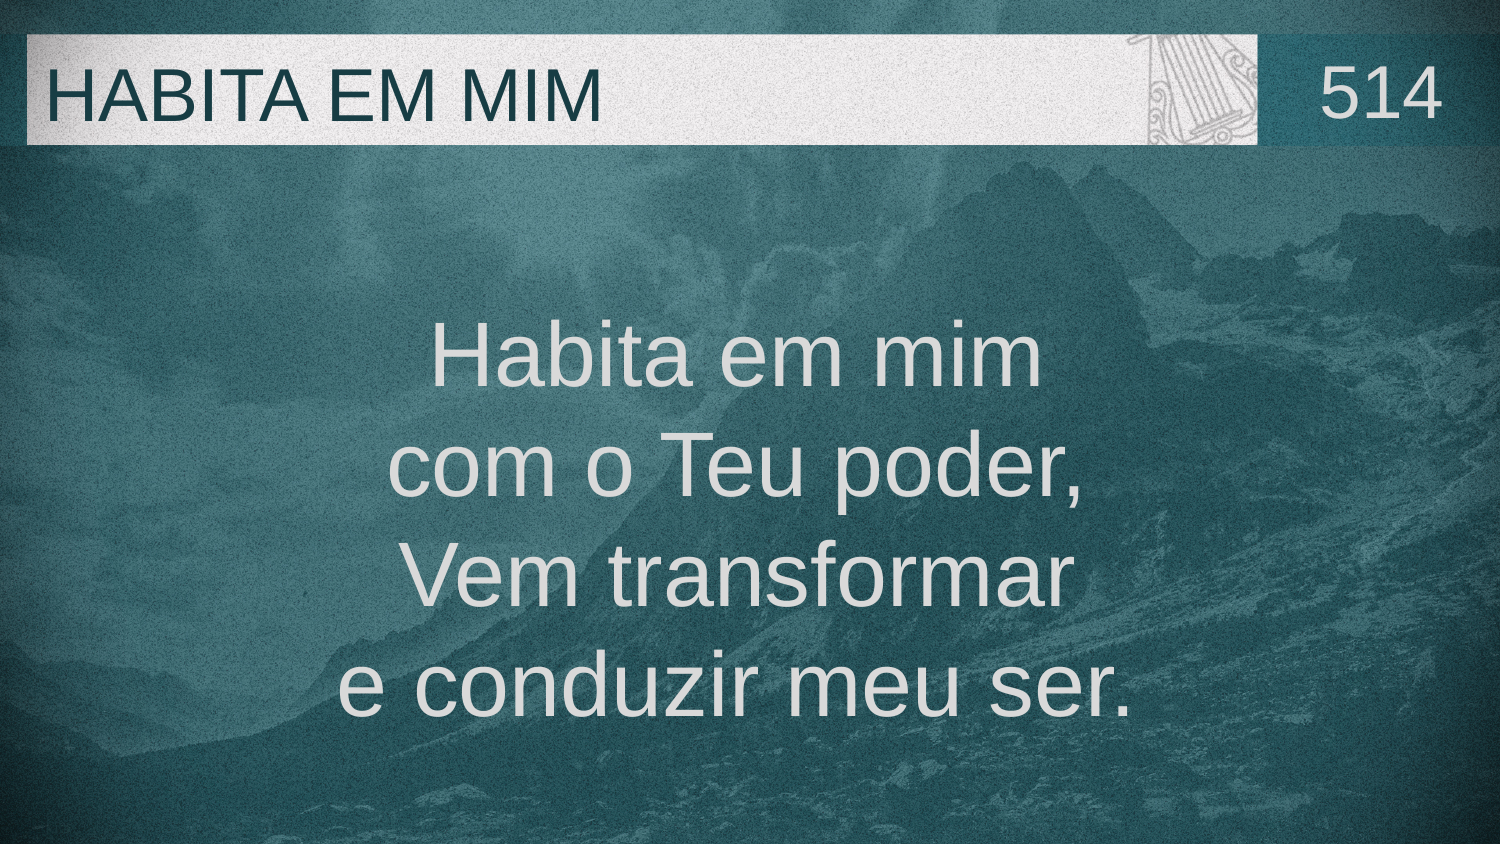

# HABITA EM MIM
514
Habita em mim
com o Teu poder,
Vem transformar
e conduzir meu ser.